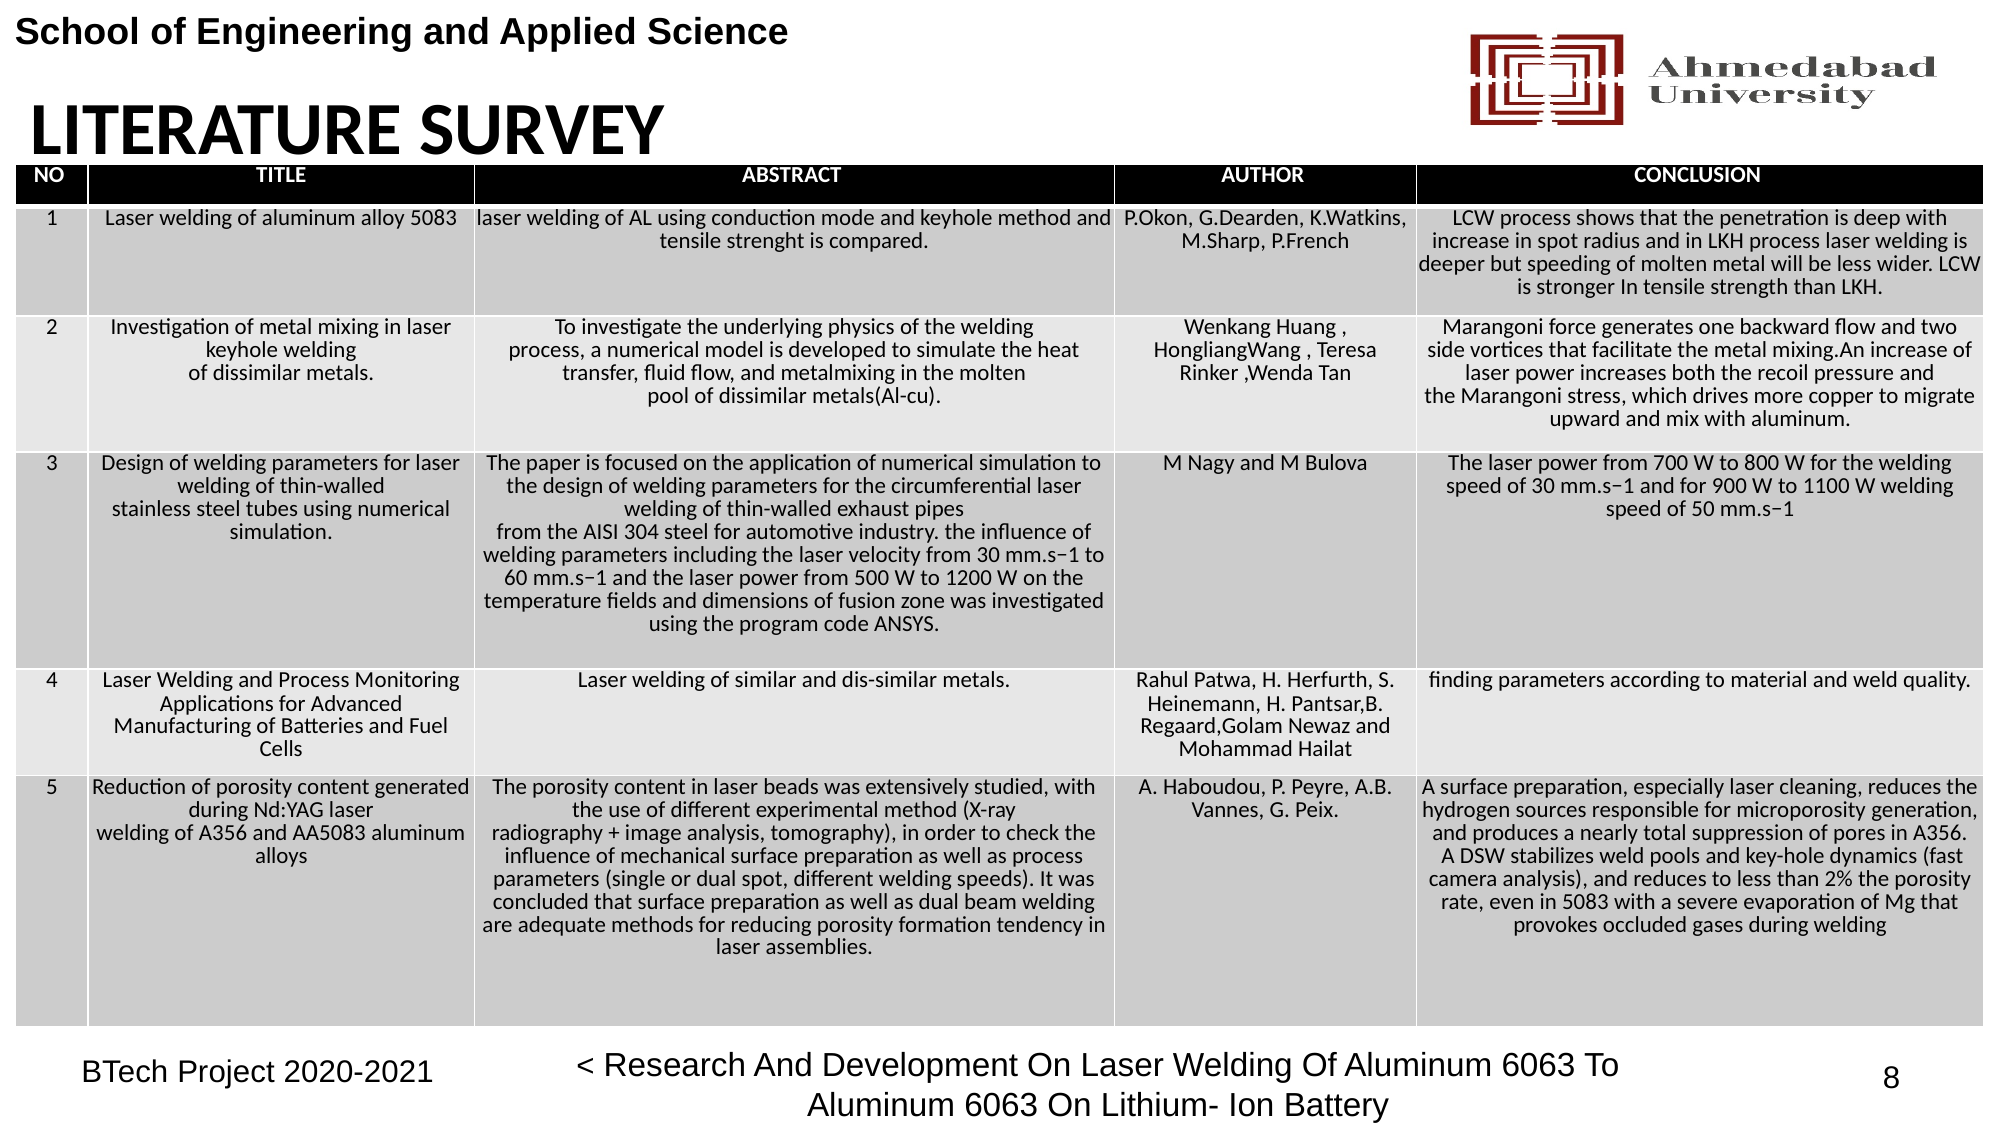

# LITERATURE SURVEY
| NO | TITLE | ABSTRACT | AUTHOR | CONCLUSION |
| --- | --- | --- | --- | --- |
| 1 | Laser welding of aluminum alloy 5083 | laser welding of AL using conduction mode and keyhole method and tensile strenght is compared. | P.Okon, G.Dearden, K.Watkins, M.Sharp, P.French | LCW process shows that the penetration is deep with increase in spot radius and in LKH process laser welding is deeper but speeding of molten metal will be less wider. LCW is stronger In tensile strength than LKH. |
| 2 | Investigation of metal mixing in laser keyhole welding of dissimilar metals. | To investigate the underlying physics of the welding process, a numerical model is developed to simulate the heat transfer, fluid flow, and metalmixing in the molten pool of dissimilar metals(Al-cu). | Wenkang Huang , HongliangWang , Teresa Rinker ,Wenda Tan | Marangoni force generates one backward flow and two side vortices that facilitate the metal mixing.An increase of laser power increases both the recoil pressure and the Marangoni stress, which drives more copper to migrate upward and mix with aluminum. |
| 3 | Design of welding parameters for laser welding of thin-walled stainless steel tubes using numerical simulation. | The paper is focused on the application of numerical simulation to the design of welding parameters for the circumferential laser welding of thin-walled exhaust pipes from the AISI 304 steel for automotive industry. the influence of welding parameters including the laser velocity from 30 mm.s−1 to 60 mm.s−1 and the laser power from 500 W to 1200 W on the temperature fields and dimensions of fusion zone was investigated using the program code ANSYS. | M Nagy and M Bulova | The laser power from 700 W to 800 W for the welding speed of 30 mm.s−1 and for 900 W to 1100 W welding speed of 50 mm.s−1 |
| 4 | Laser Welding and Process Monitoring Applications for Advanced Manufacturing of Batteries and Fuel Cells | Laser welding of similar and dis-similar metals. | Rahul Patwa, H. Herfurth, S. Heinemann, H. Pantsar,B. Regaard,Golam Newaz and Mohammad Hailat | finding parameters according to material and weld quality. |
| 5 | Reduction of porosity content generated during Nd:YAG laser welding of A356 and AA5083 aluminum alloys | The porosity content in laser beads was extensively studied, with the use of different experimental method (X-ray radiography + image analysis, tomography), in order to check the influence of mechanical surface preparation as well as process parameters (single or dual spot, different welding speeds). It was concluded that surface preparation as well as dual beam welding are adequate methods for reducing porosity formation tendency in laser assemblies. | A. Haboudou, P. Peyre, A.B. Vannes, G. Peix. | A surface preparation, especially laser cleaning, reduces the hydrogen sources responsible for microporosity generation, and produces a nearly total suppression of pores in A356. A DSW stabilizes weld pools and key-hole dynamics (fast camera analysis), and reduces to less than 2% the porosity rate, even in 5083 with a severe evaporation of Mg that provokes occluded gases during welding |